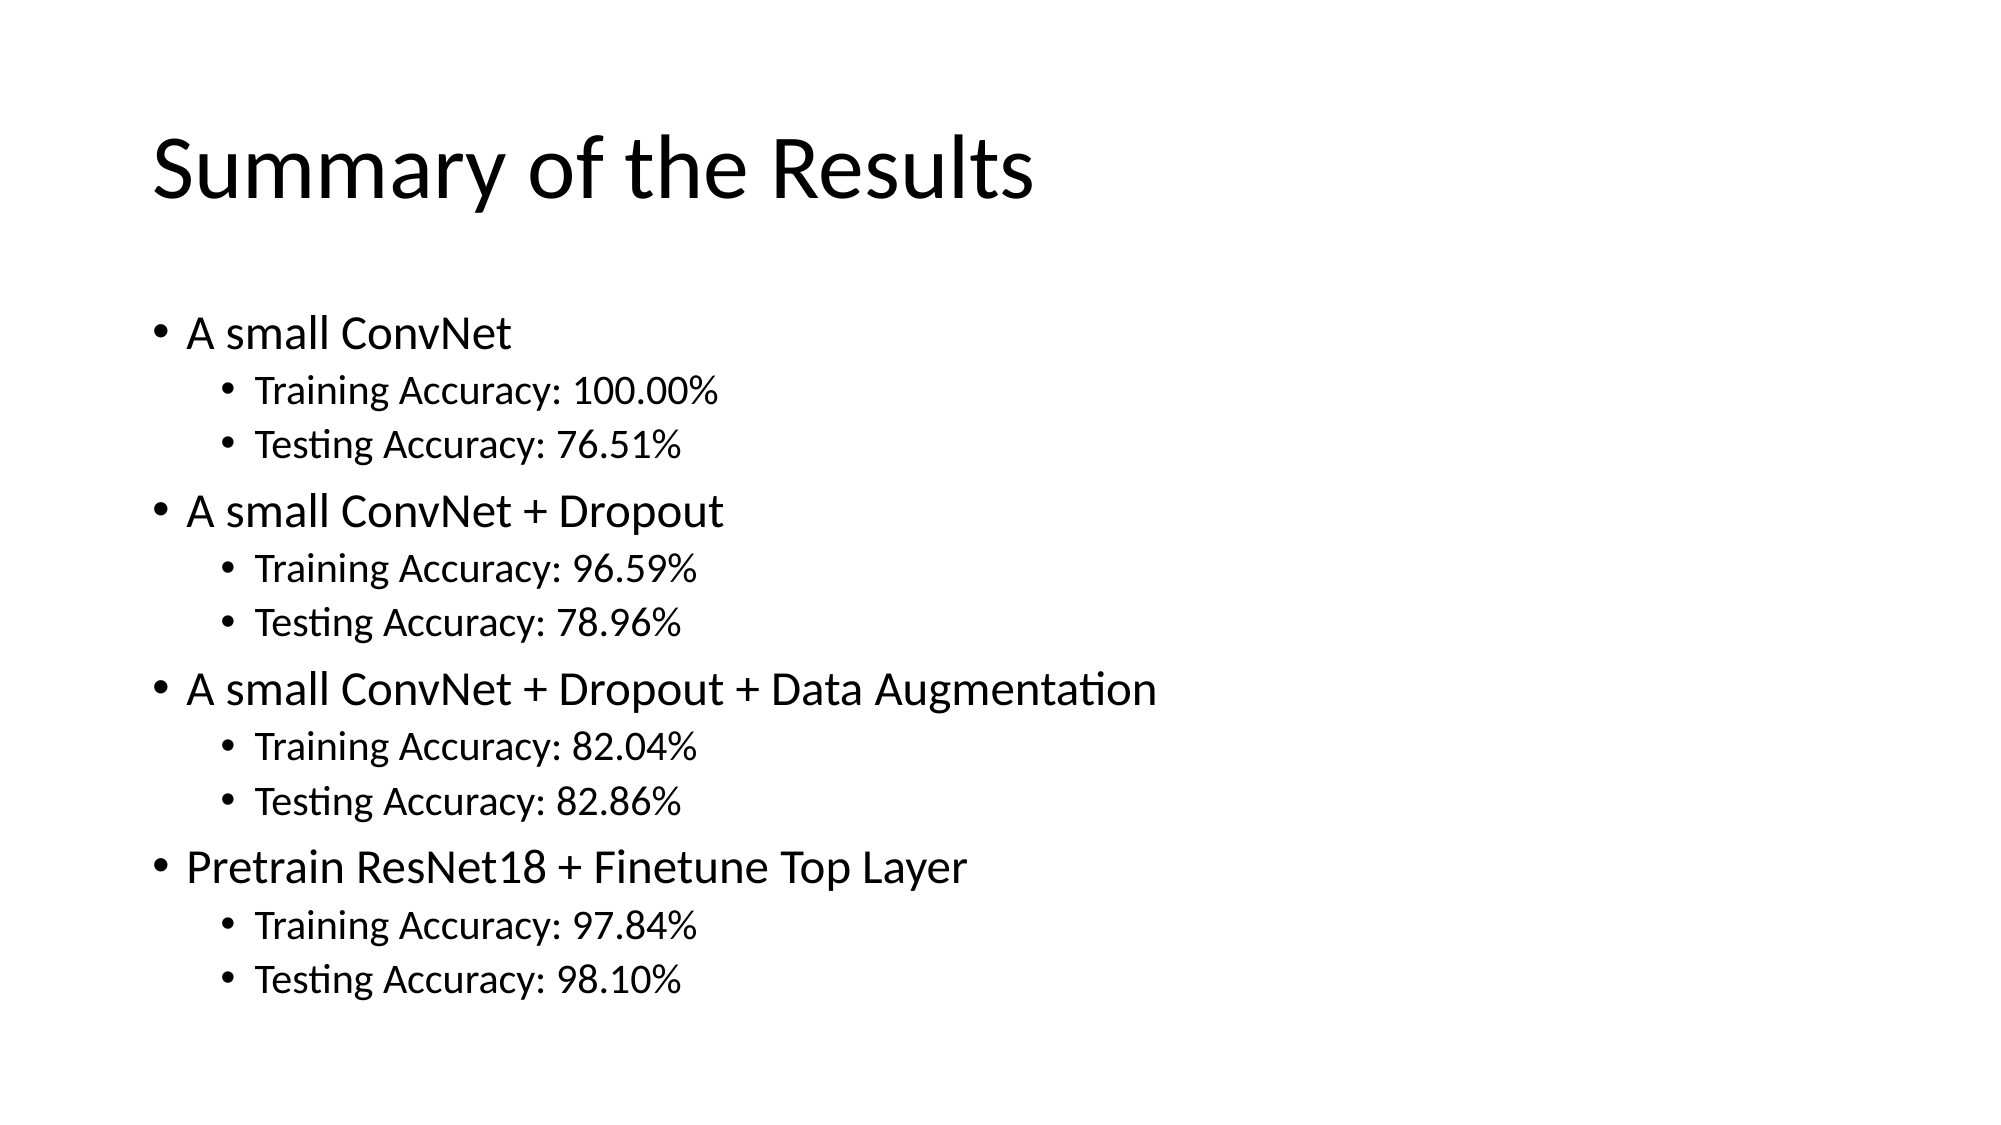

# Summary of the Results
A small ConvNet
Training Accuracy: 100.00%
Testing Accuracy: 76.51%
A small ConvNet + Dropout
Training Accuracy: 96.59%
Testing Accuracy: 78.96%
A small ConvNet + Dropout + Data Augmentation
Training Accuracy: 82.04%
Testing Accuracy: 82.86%
Pretrain ResNet18 + Finetune Top Layer
Training Accuracy: 97.84%
Testing Accuracy: 98.10%